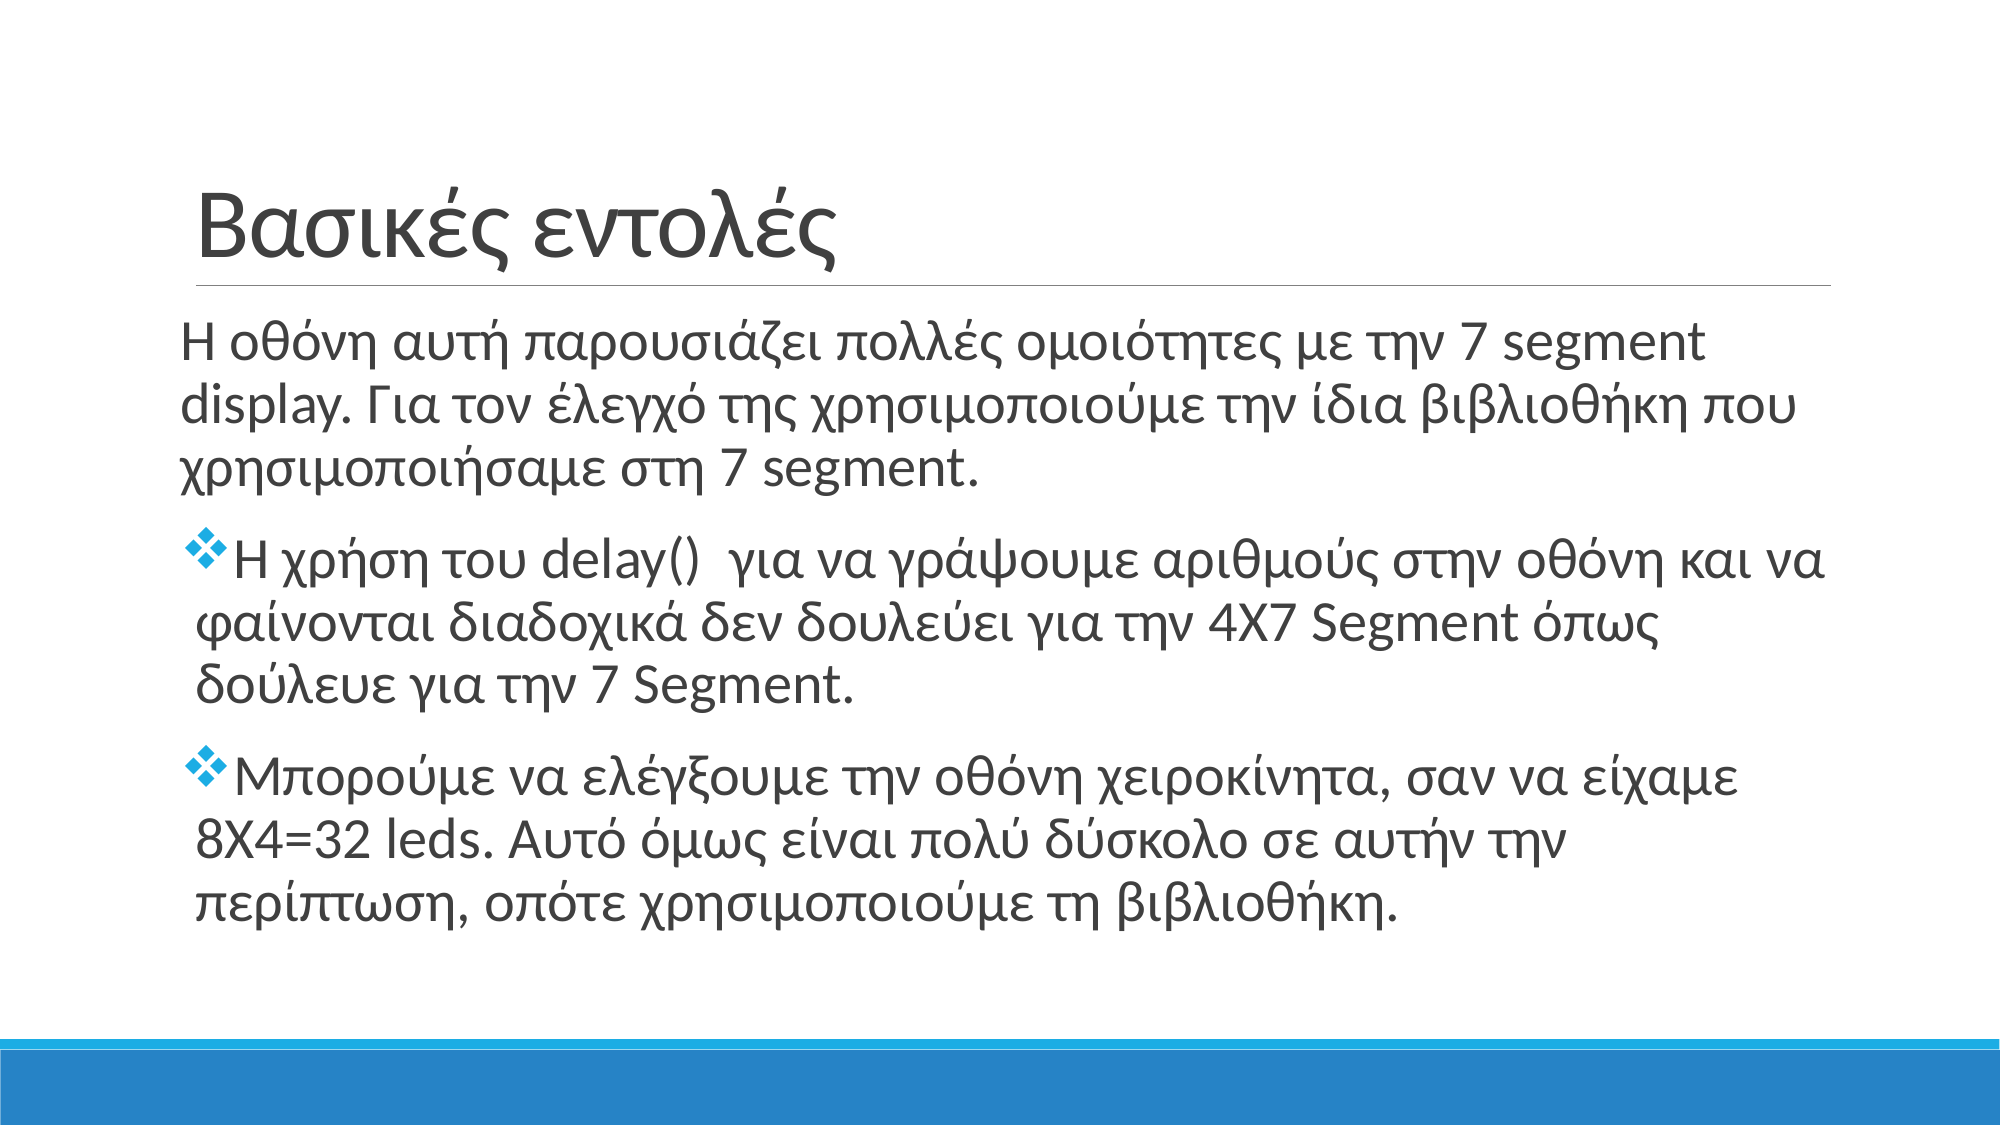

# Βασικές εντολές
Η οθόνη αυτή παρουσιάζει πολλές ομοιότητες με την 7 segment display. Για τον έλεγχό της χρησιμοποιούμε την ίδια βιβλιοθήκη που χρησιμοποιήσαμε στη 7 segment.
H χρήση του delay()  για να γράψουμε αριθμούς στην οθόνη και να φαίνονται διαδοχικά δεν δουλεύει για την 4X7 Segment όπως δούλευε για την 7 Segment.
Μπορούμε να ελέγξουμε την οθόνη χειροκίνητα, σαν να είχαμε 8Χ4=32 leds. Αυτό όμως είναι πολύ δύσκολο σε αυτήν την περίπτωση, οπότε χρησιμοποιούμε τη βιβλιοθήκη.